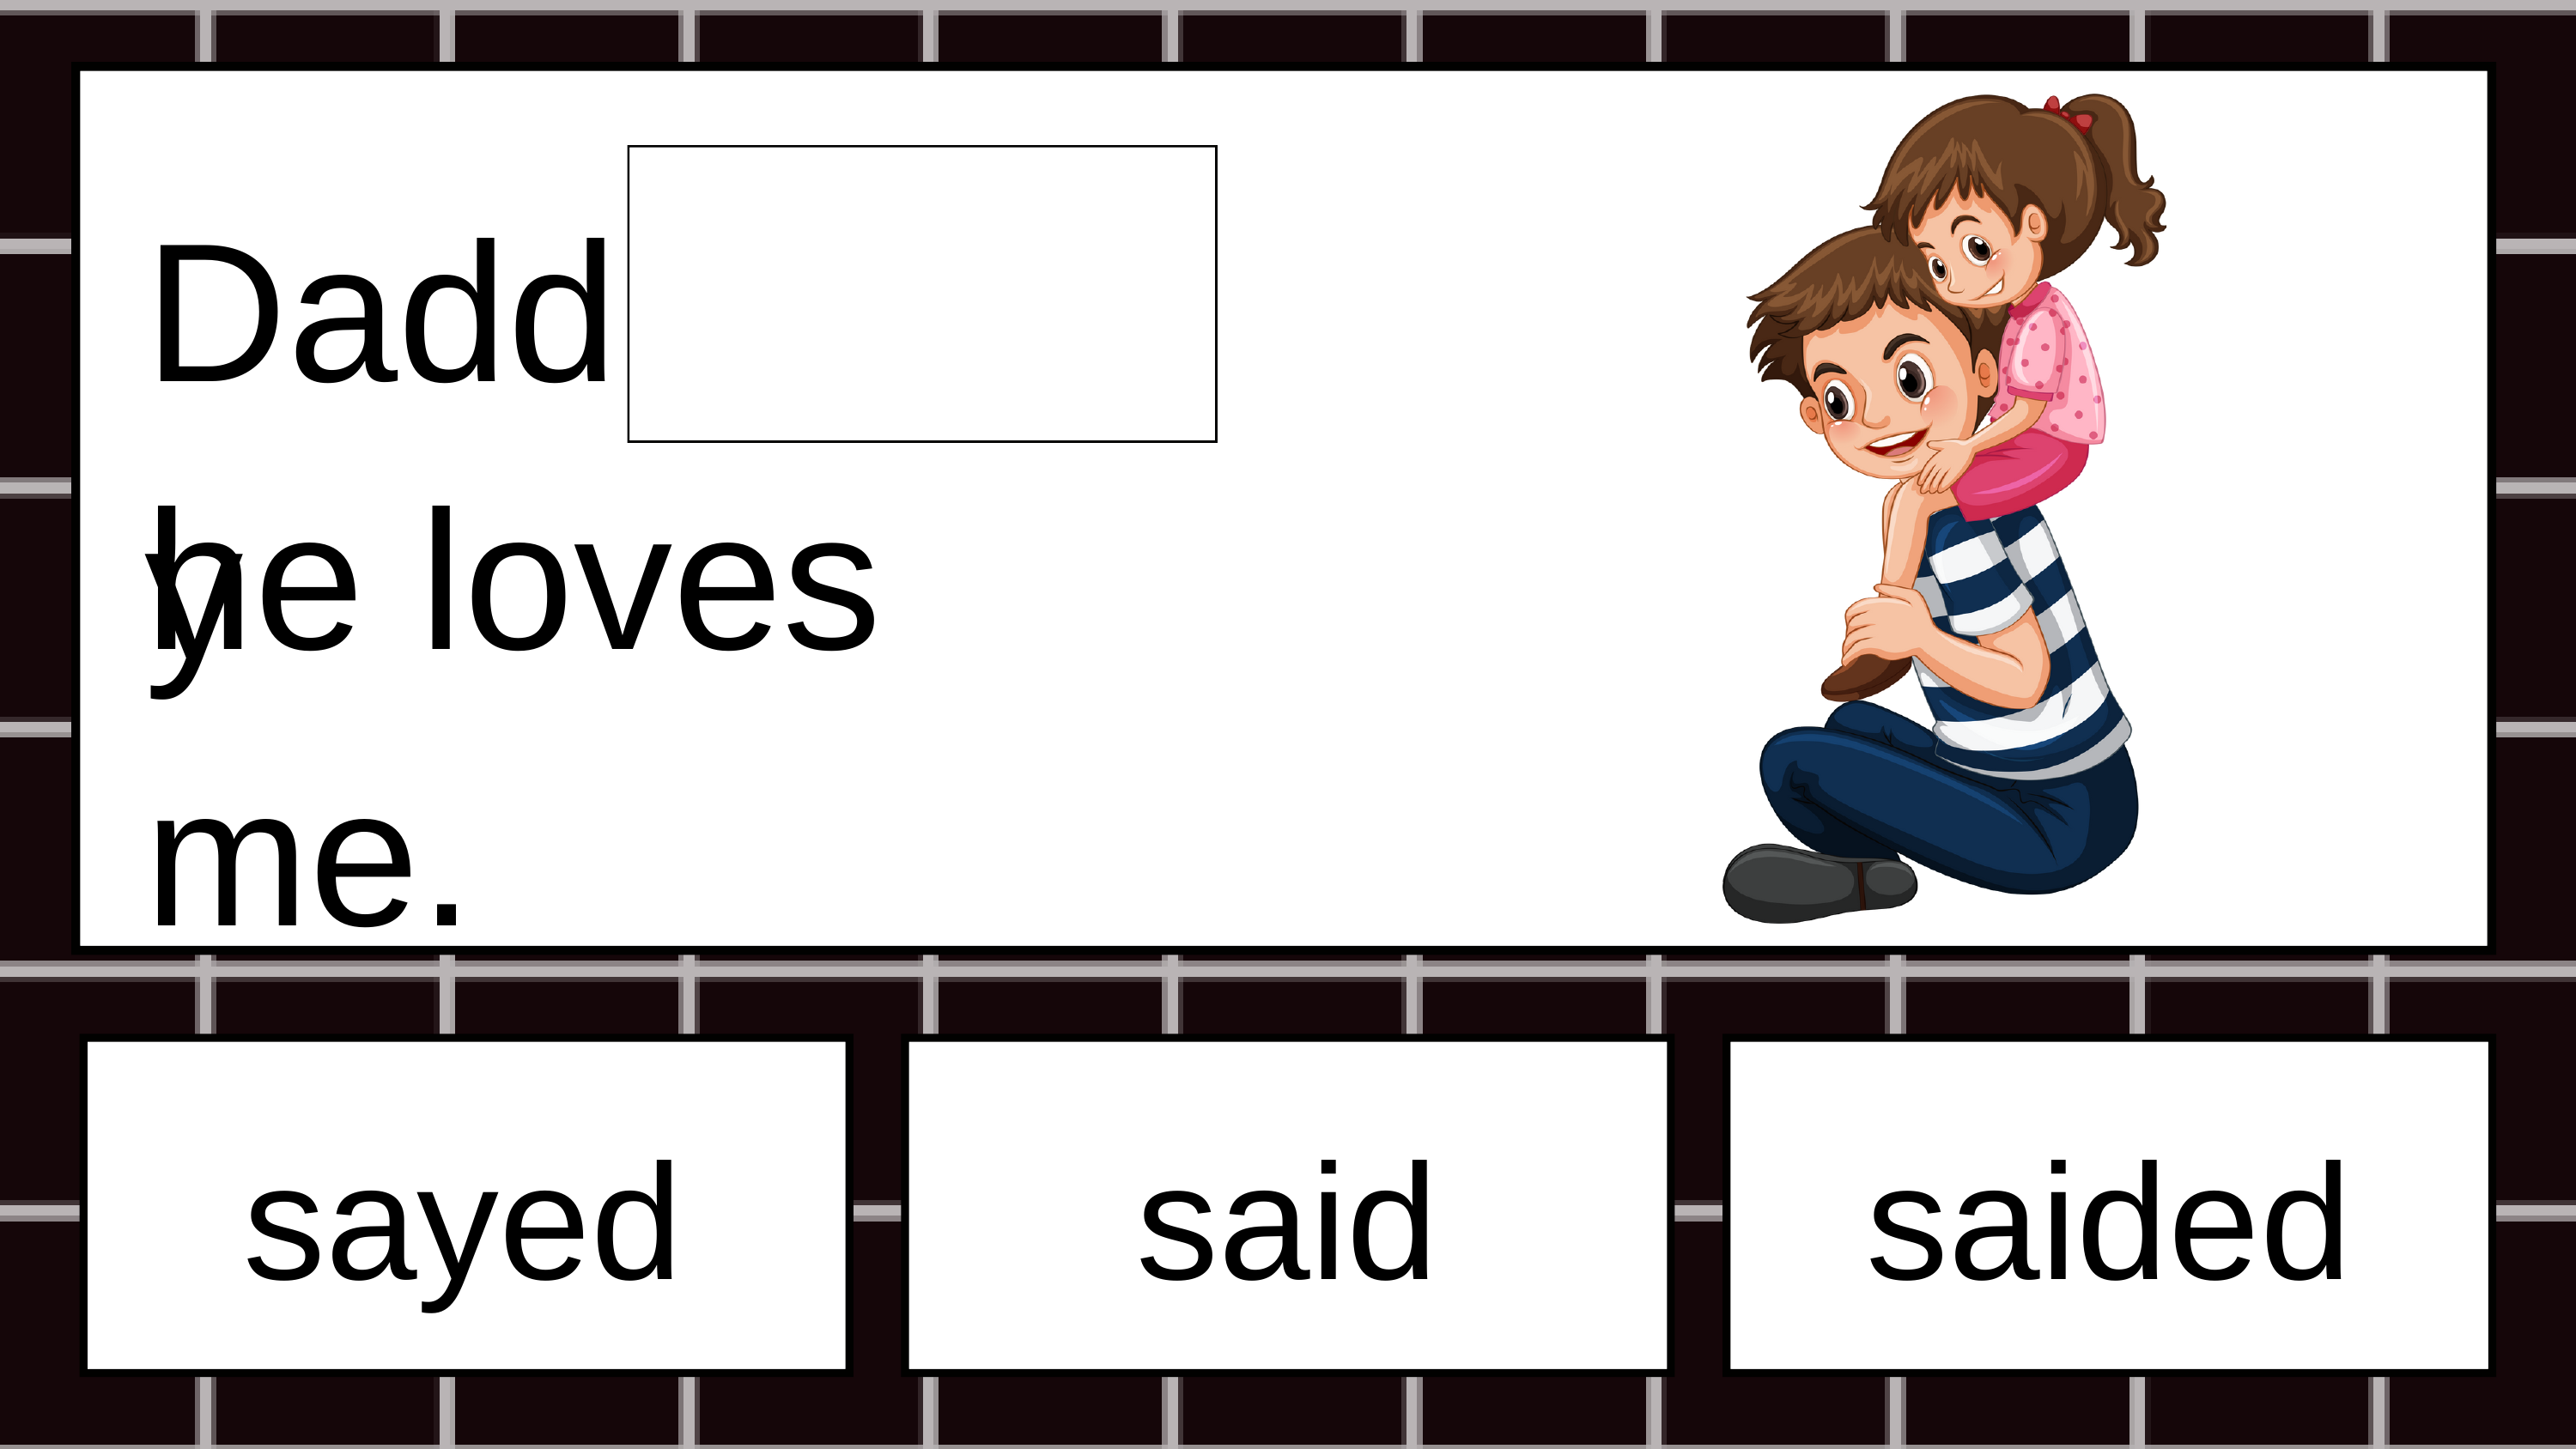

Daddy

he loves me.

sayed
said
saided